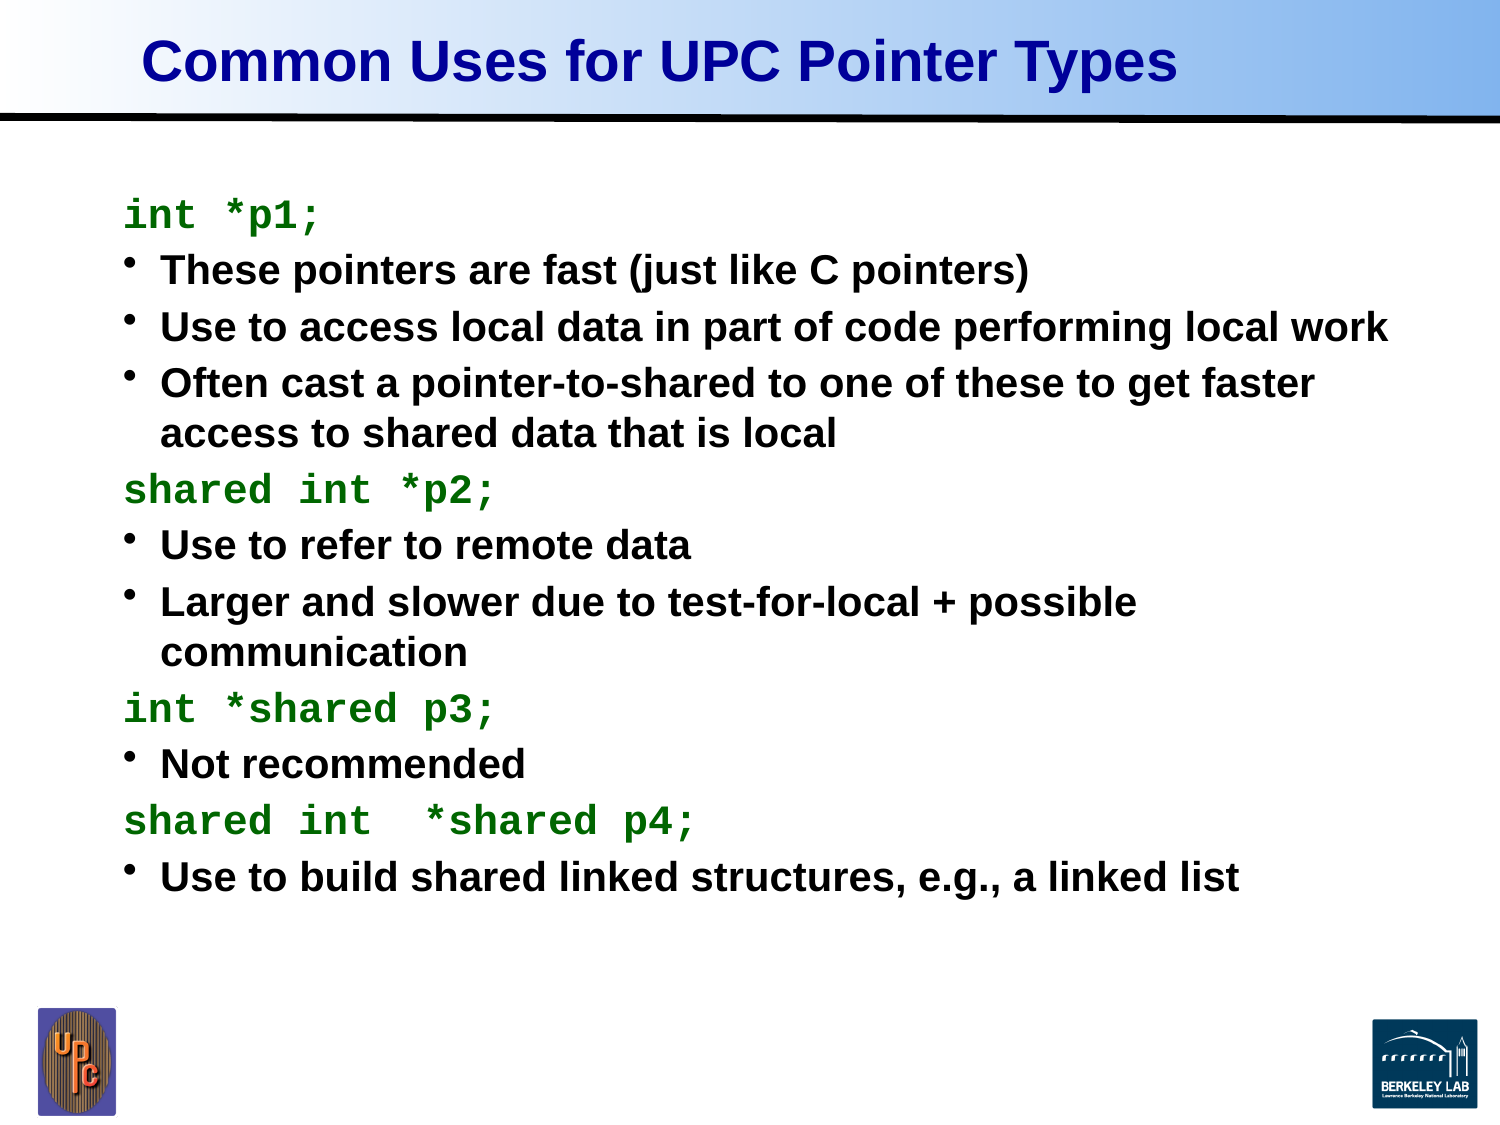

# Common Uses for UPC Pointer Types
int *p1;
These pointers are fast (just like C pointers)
Use to access local data in part of code performing local work
Often cast a pointer-to-shared to one of these to get faster access to shared data that is local
shared int *p2;
Use to refer to remote data
Larger and slower due to test-for-local + possible communication
int *shared p3;
Not recommended
shared int  *shared p4;
Use to build shared linked structures, e.g., a linked list